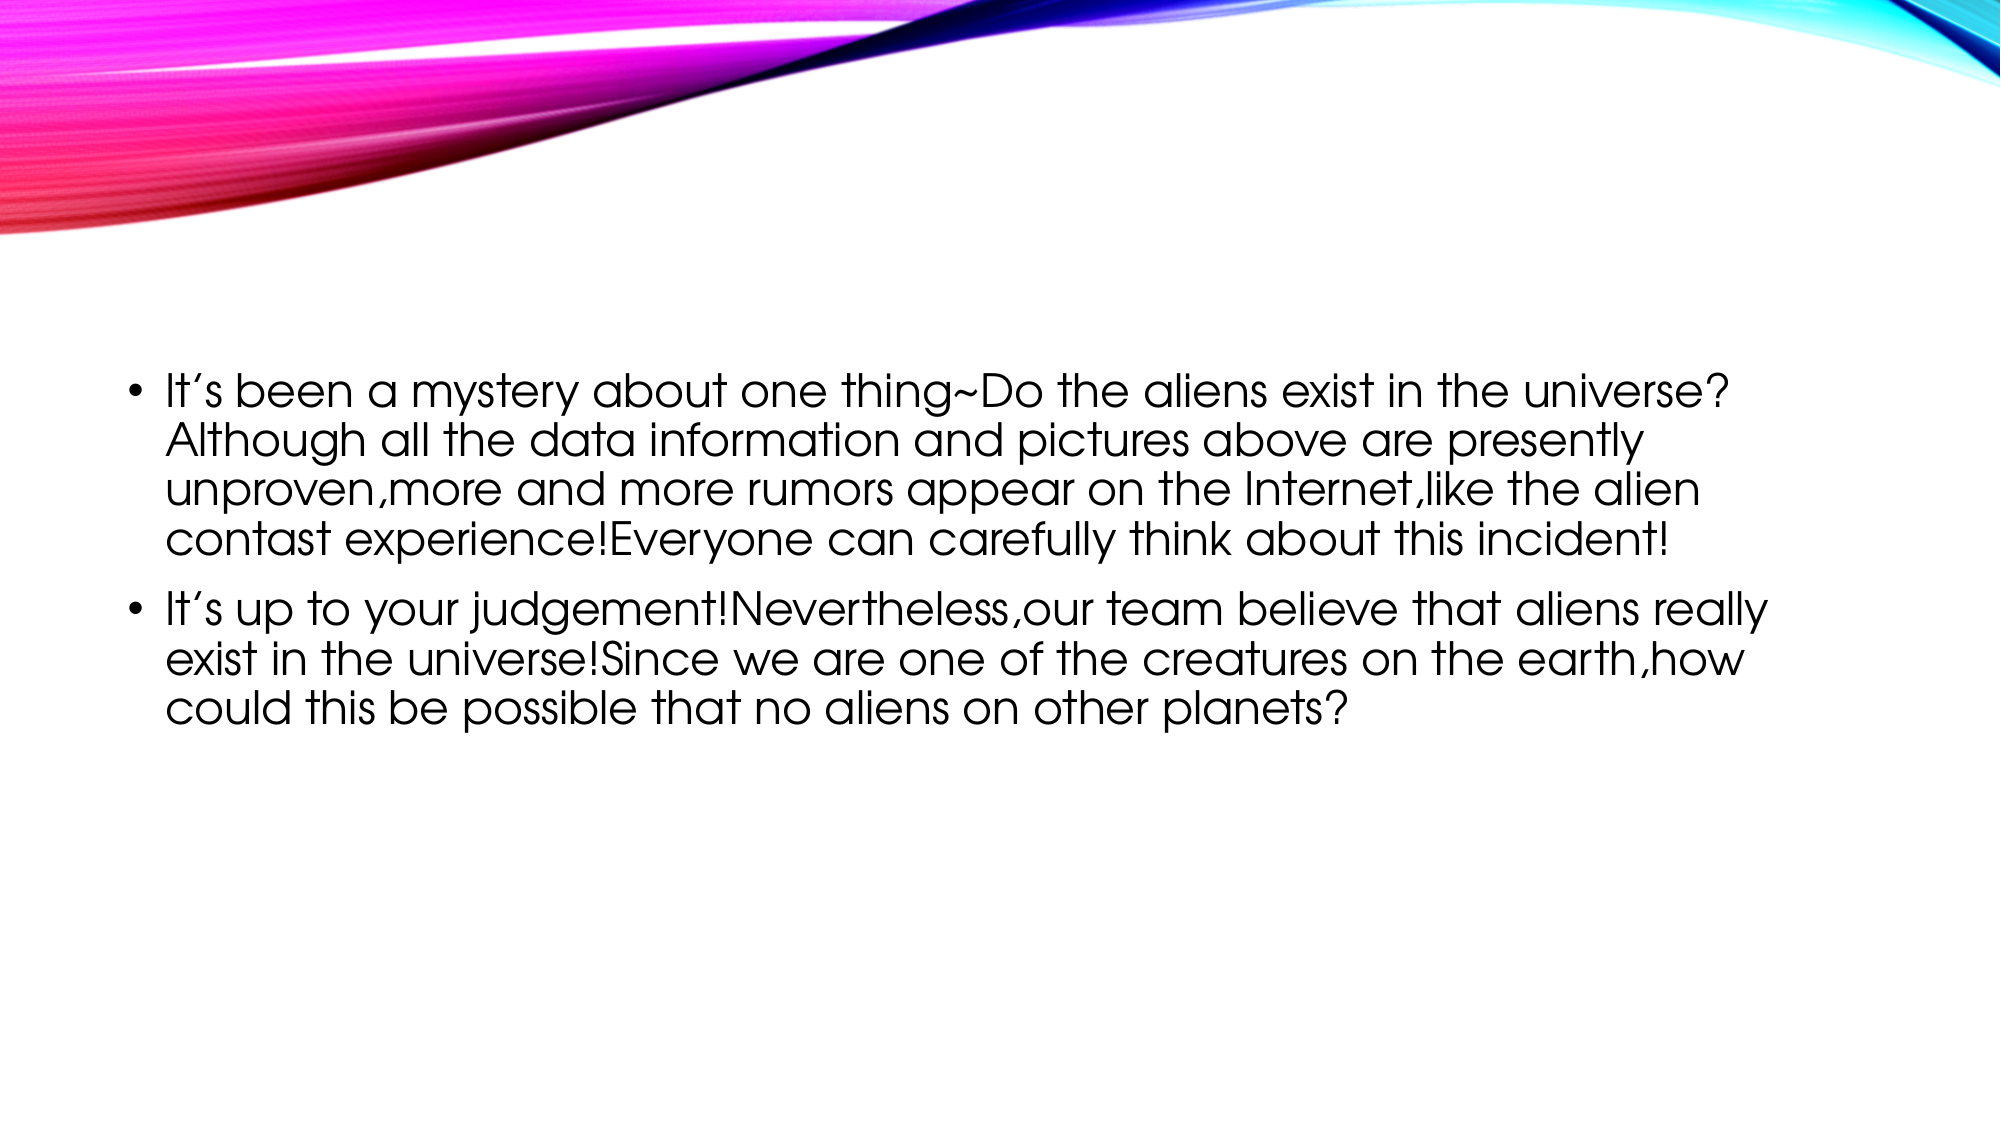

#
It’s been a mystery about one thing~Do the aliens exist in the universe?Although all the data information and pictures above are presently unproven,more and more rumors appear on the Internet,like the alien contast experience!Everyone can carefully think about this incident!
It’s up to your judgement!Nevertheless,our team believe that aliens really exist in the universe!Since we are one of the creatures on the earth,how could this be possible that no aliens on other planets?